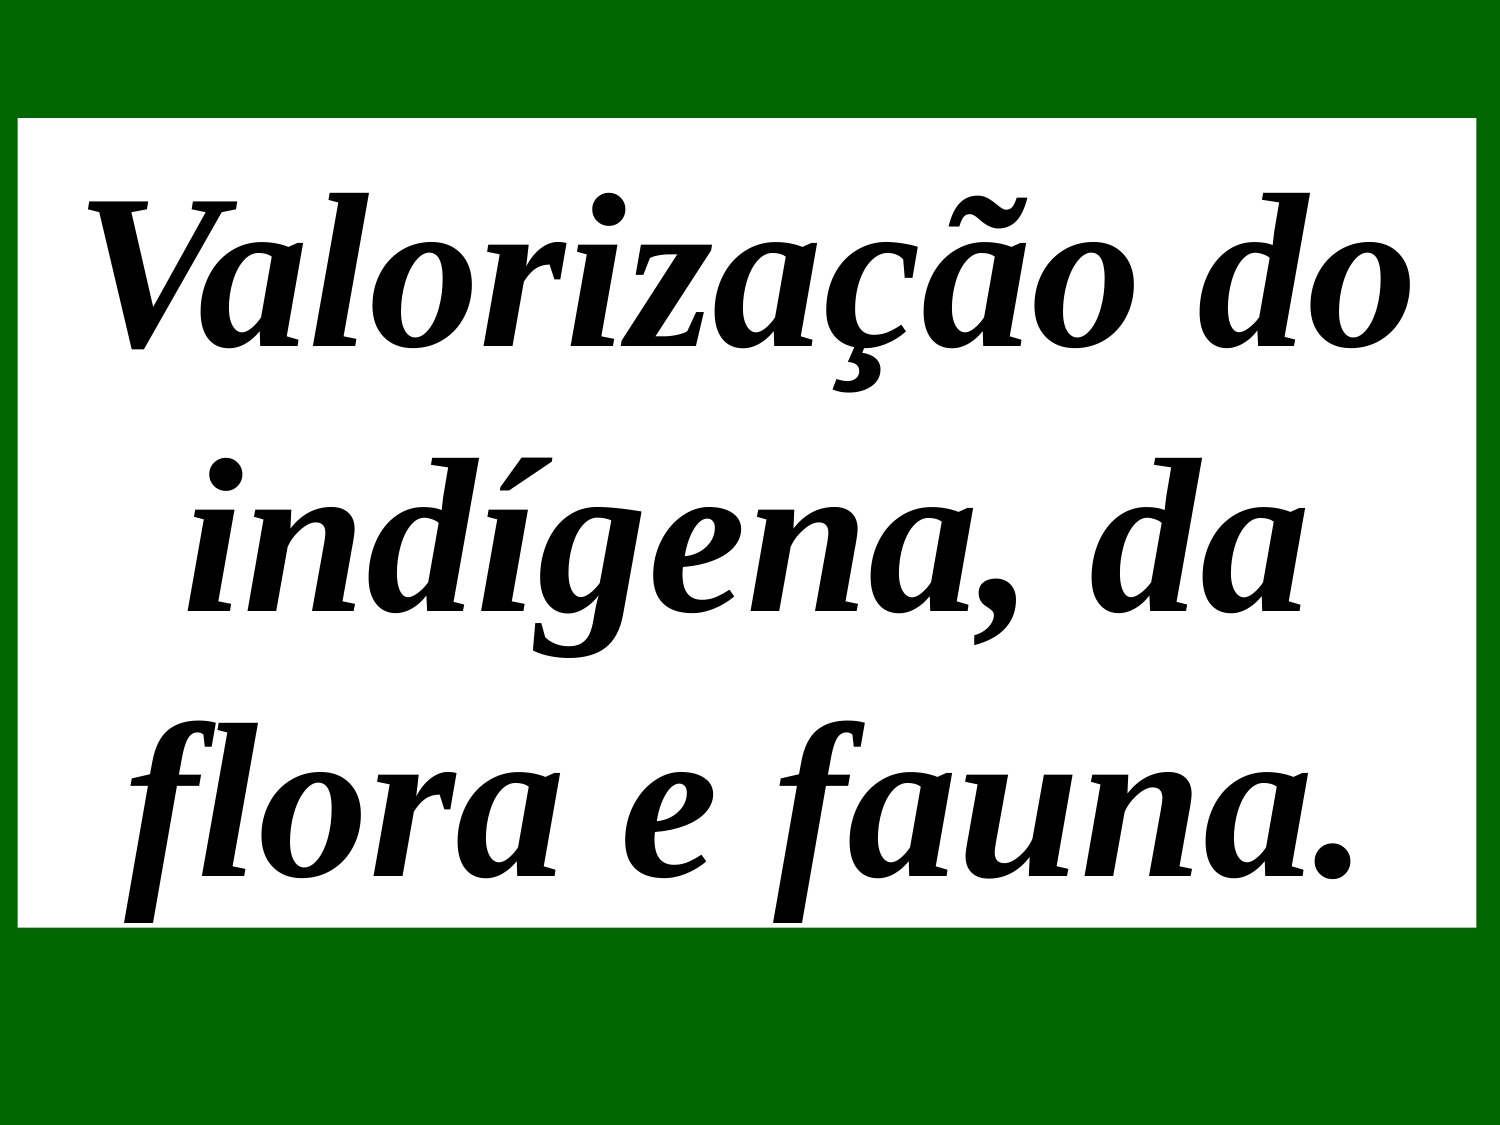

Valorização do indígena, da flora e fauna.